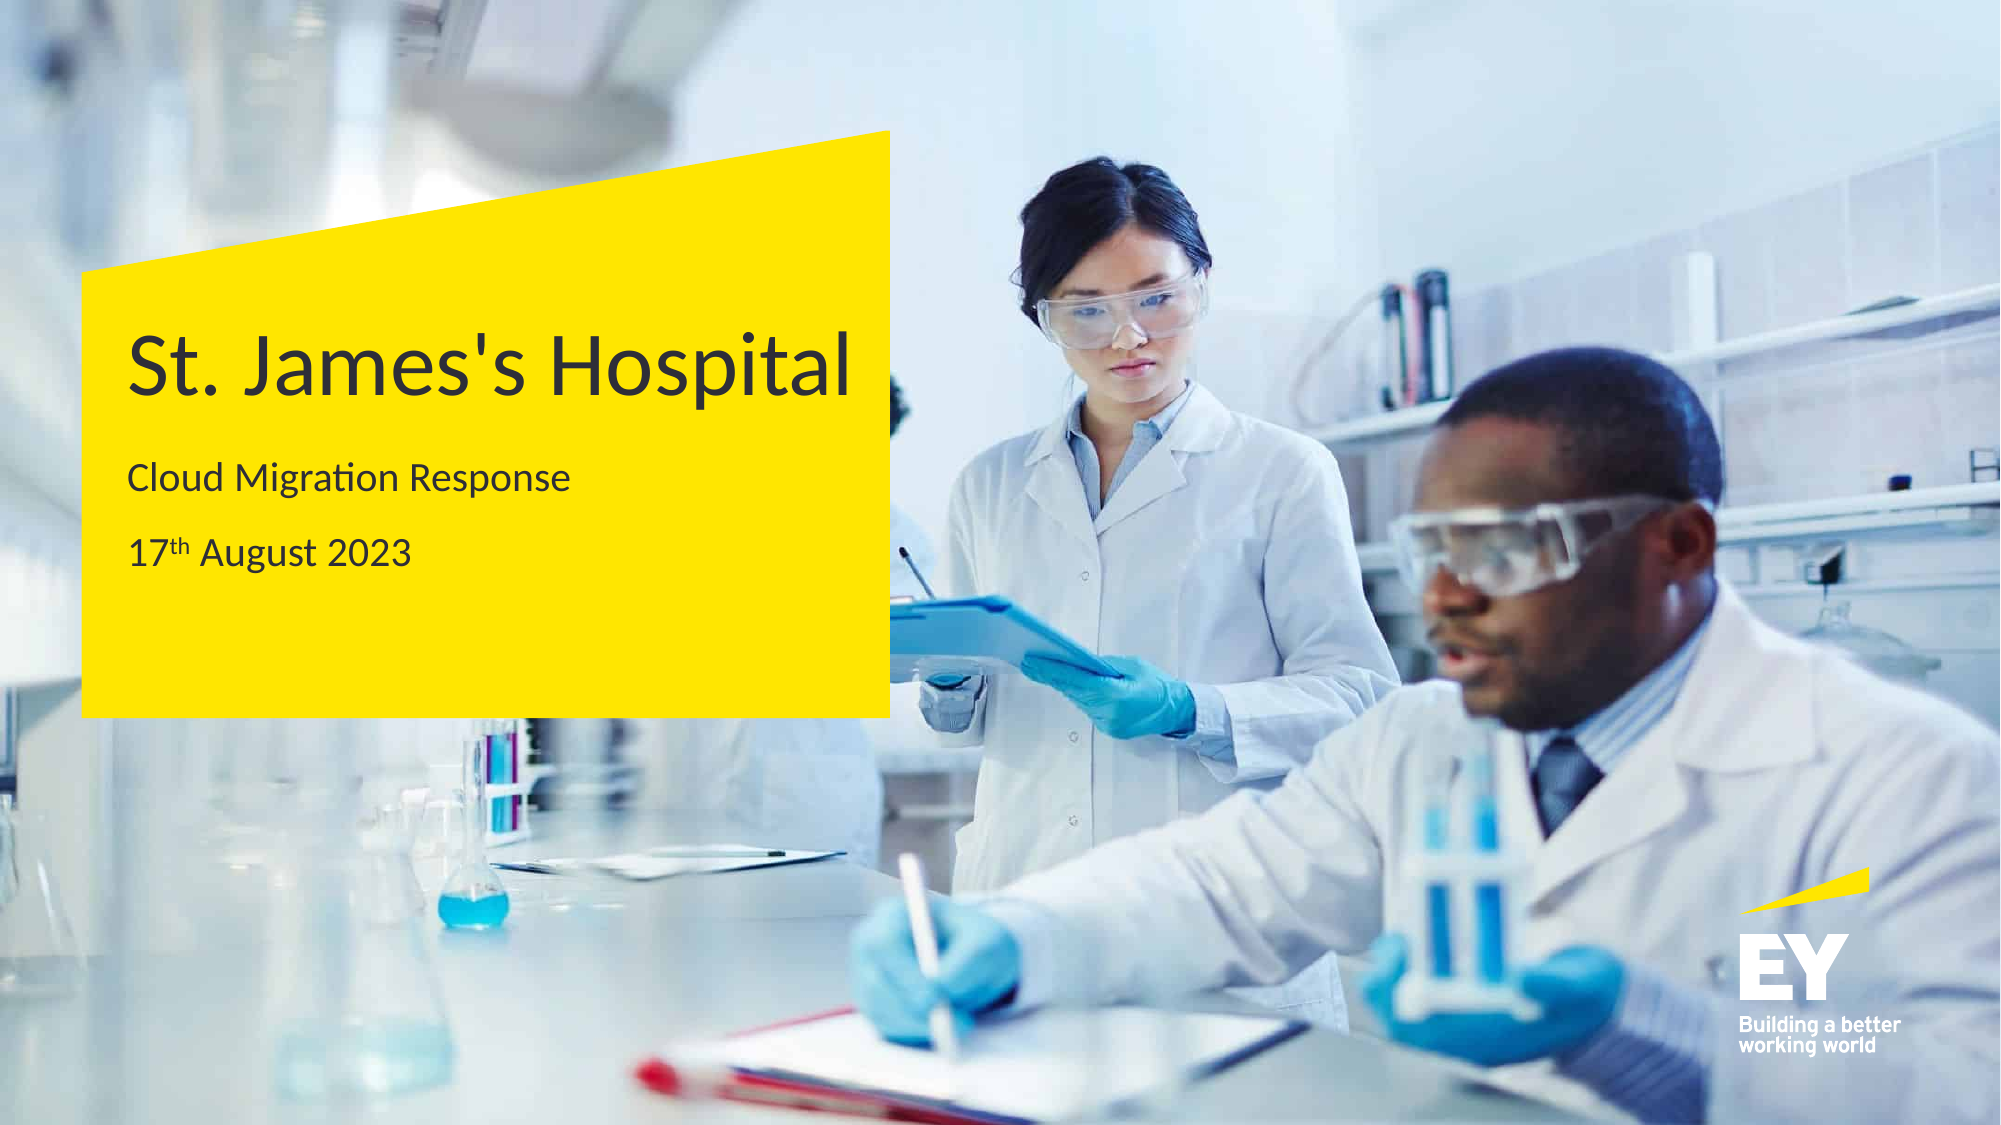

# St. James's Hospital

Cloud Migration Response
17th August 2023